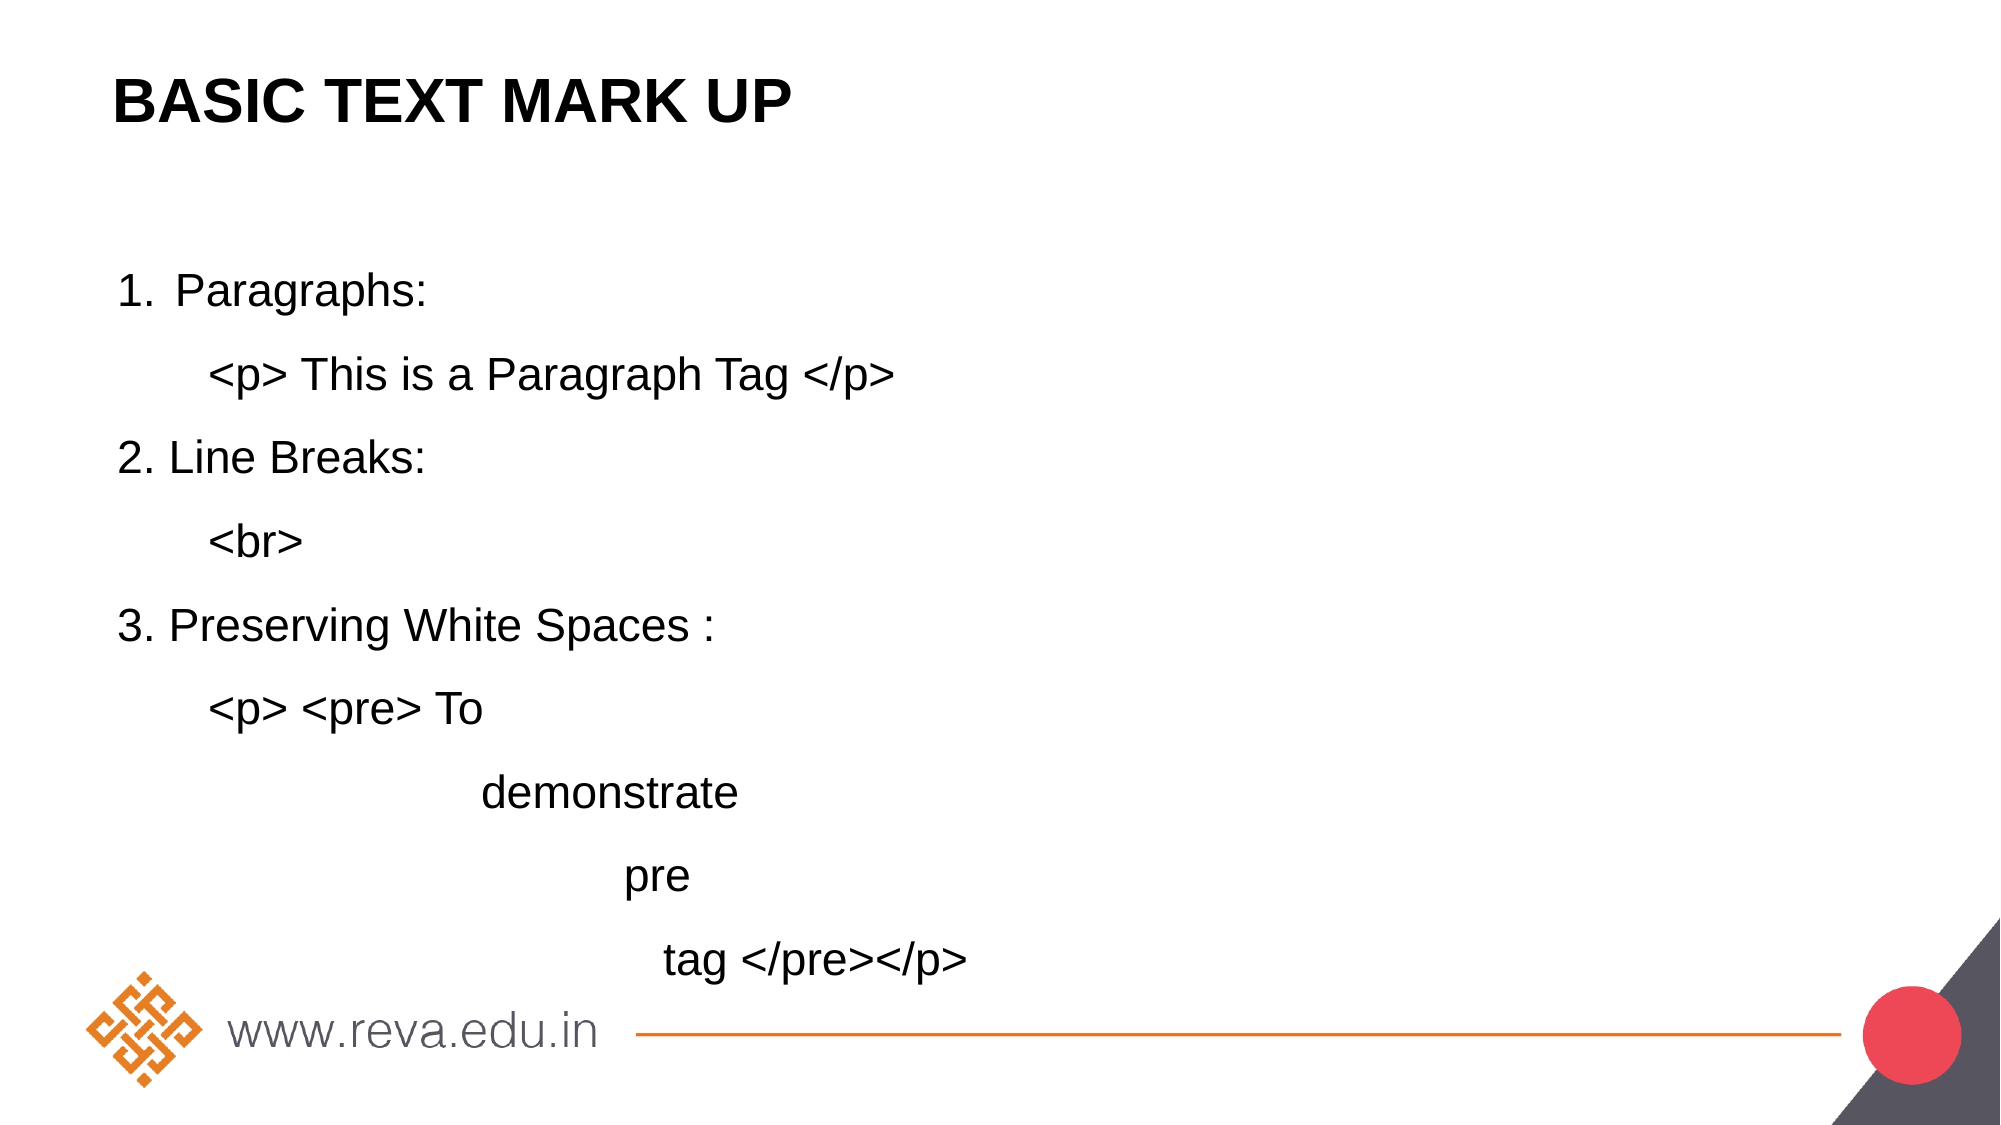

# Basic Text Mark Up
Paragraphs:
       <p> This is a Paragraph Tag </p>
2. Line Breaks:
       <br>
3. Preserving White Spaces :
       <p> <pre> To
                            demonstrate
                                       pre
                                          tag </pre></p>